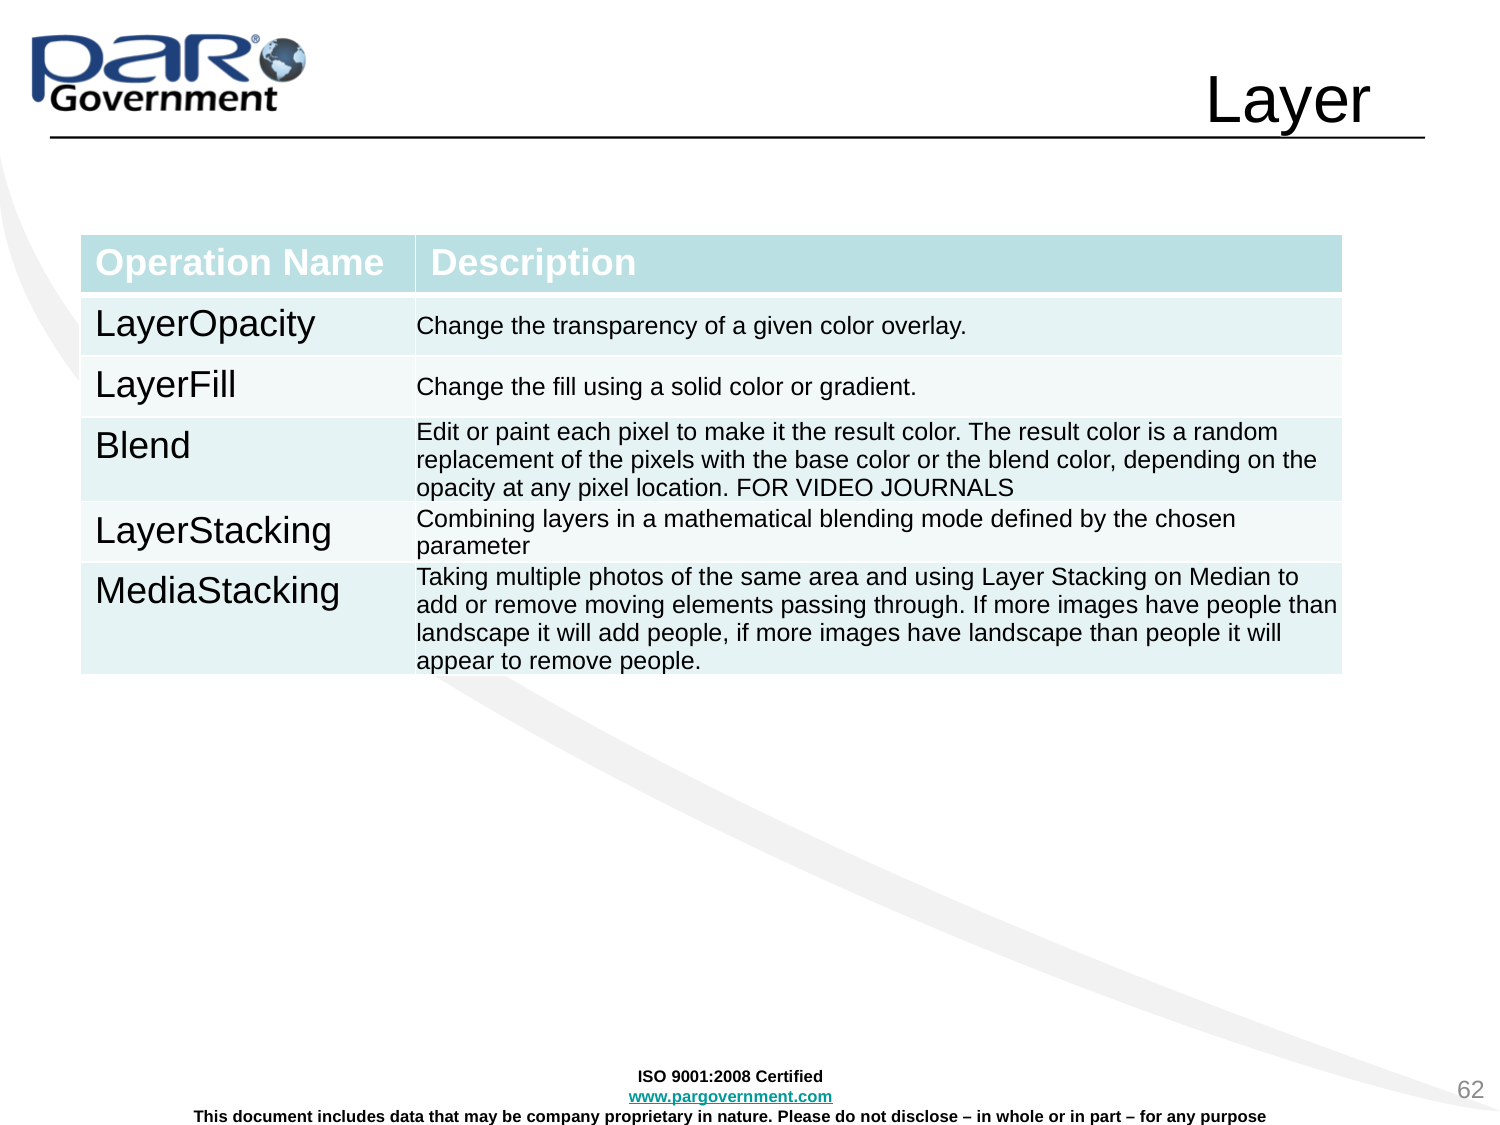

# Layer
| Operation Name | Description |
| --- | --- |
| LayerOpacity | Change the transparency of a given color overlay. |
| LayerFill | Change the fill using a solid color or gradient. |
| Blend | Edit or paint each pixel to make it the result color. The result color is a random replacement of the pixels with the base color or the blend color, depending on the opacity at any pixel location. FOR VIDEO JOURNALS |
| LayerStacking | Combining layers in a mathematical blending mode defined by the chosen parameter |
| MediaStacking | Taking multiple photos of the same area and using Layer Stacking on Median to add or remove moving elements passing through. If more images have people than landscape it will add people, if more images have landscape than people it will appear to remove people. |
62